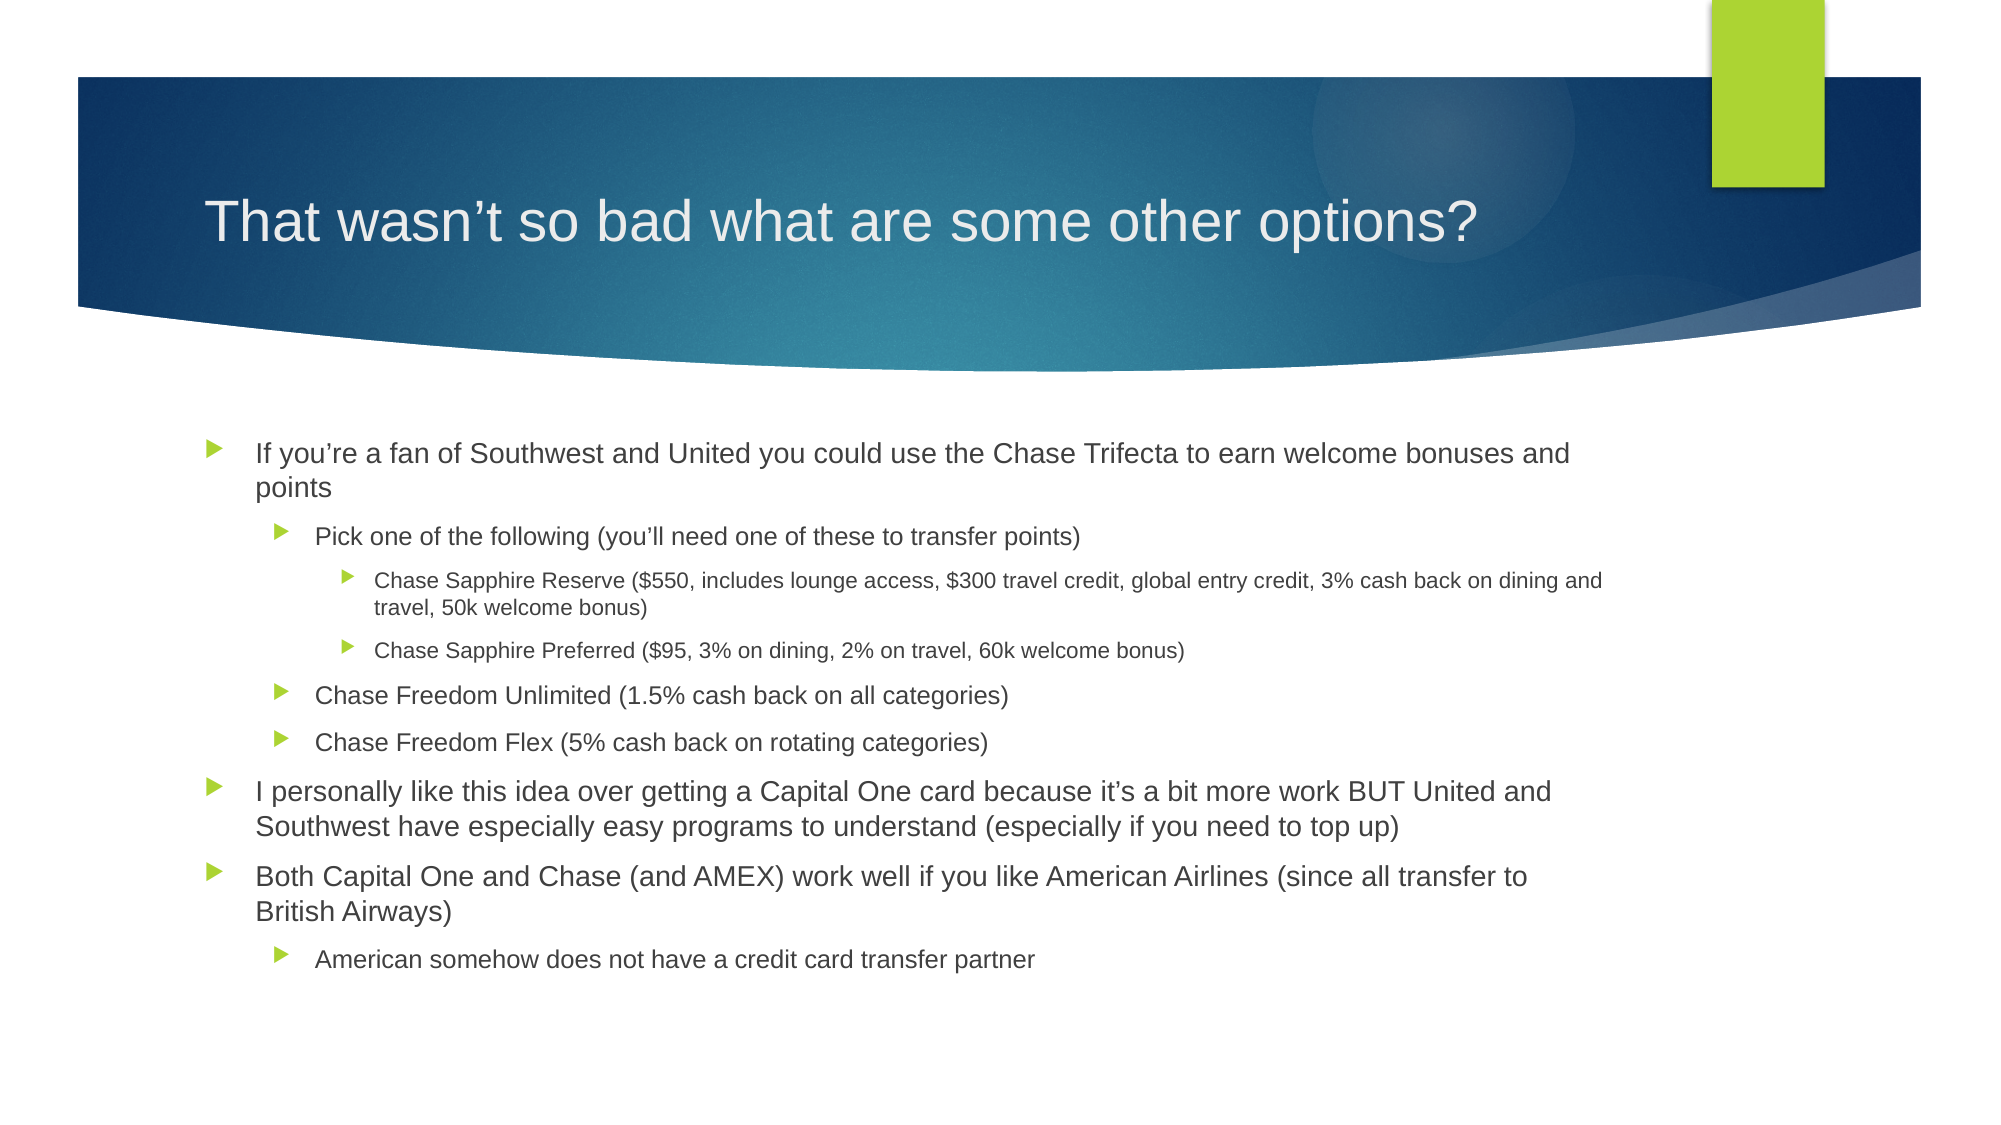

# That wasn’t so bad what are some other options?
If you’re a fan of Southwest and United you could use the Chase Trifecta to earn welcome bonuses and points
Pick one of the following (you’ll need one of these to transfer points)
Chase Sapphire Reserve ($550, includes lounge access, $300 travel credit, global entry credit, 3% cash back on dining and travel, 50k welcome bonus)
Chase Sapphire Preferred ($95, 3% on dining, 2% on travel, 60k welcome bonus)
Chase Freedom Unlimited (1.5% cash back on all categories)
Chase Freedom Flex (5% cash back on rotating categories)
I personally like this idea over getting a Capital One card because it’s a bit more work BUT United and Southwest have especially easy programs to understand (especially if you need to top up)
Both Capital One and Chase (and AMEX) work well if you like American Airlines (since all transfer to British Airways)
American somehow does not have a credit card transfer partner